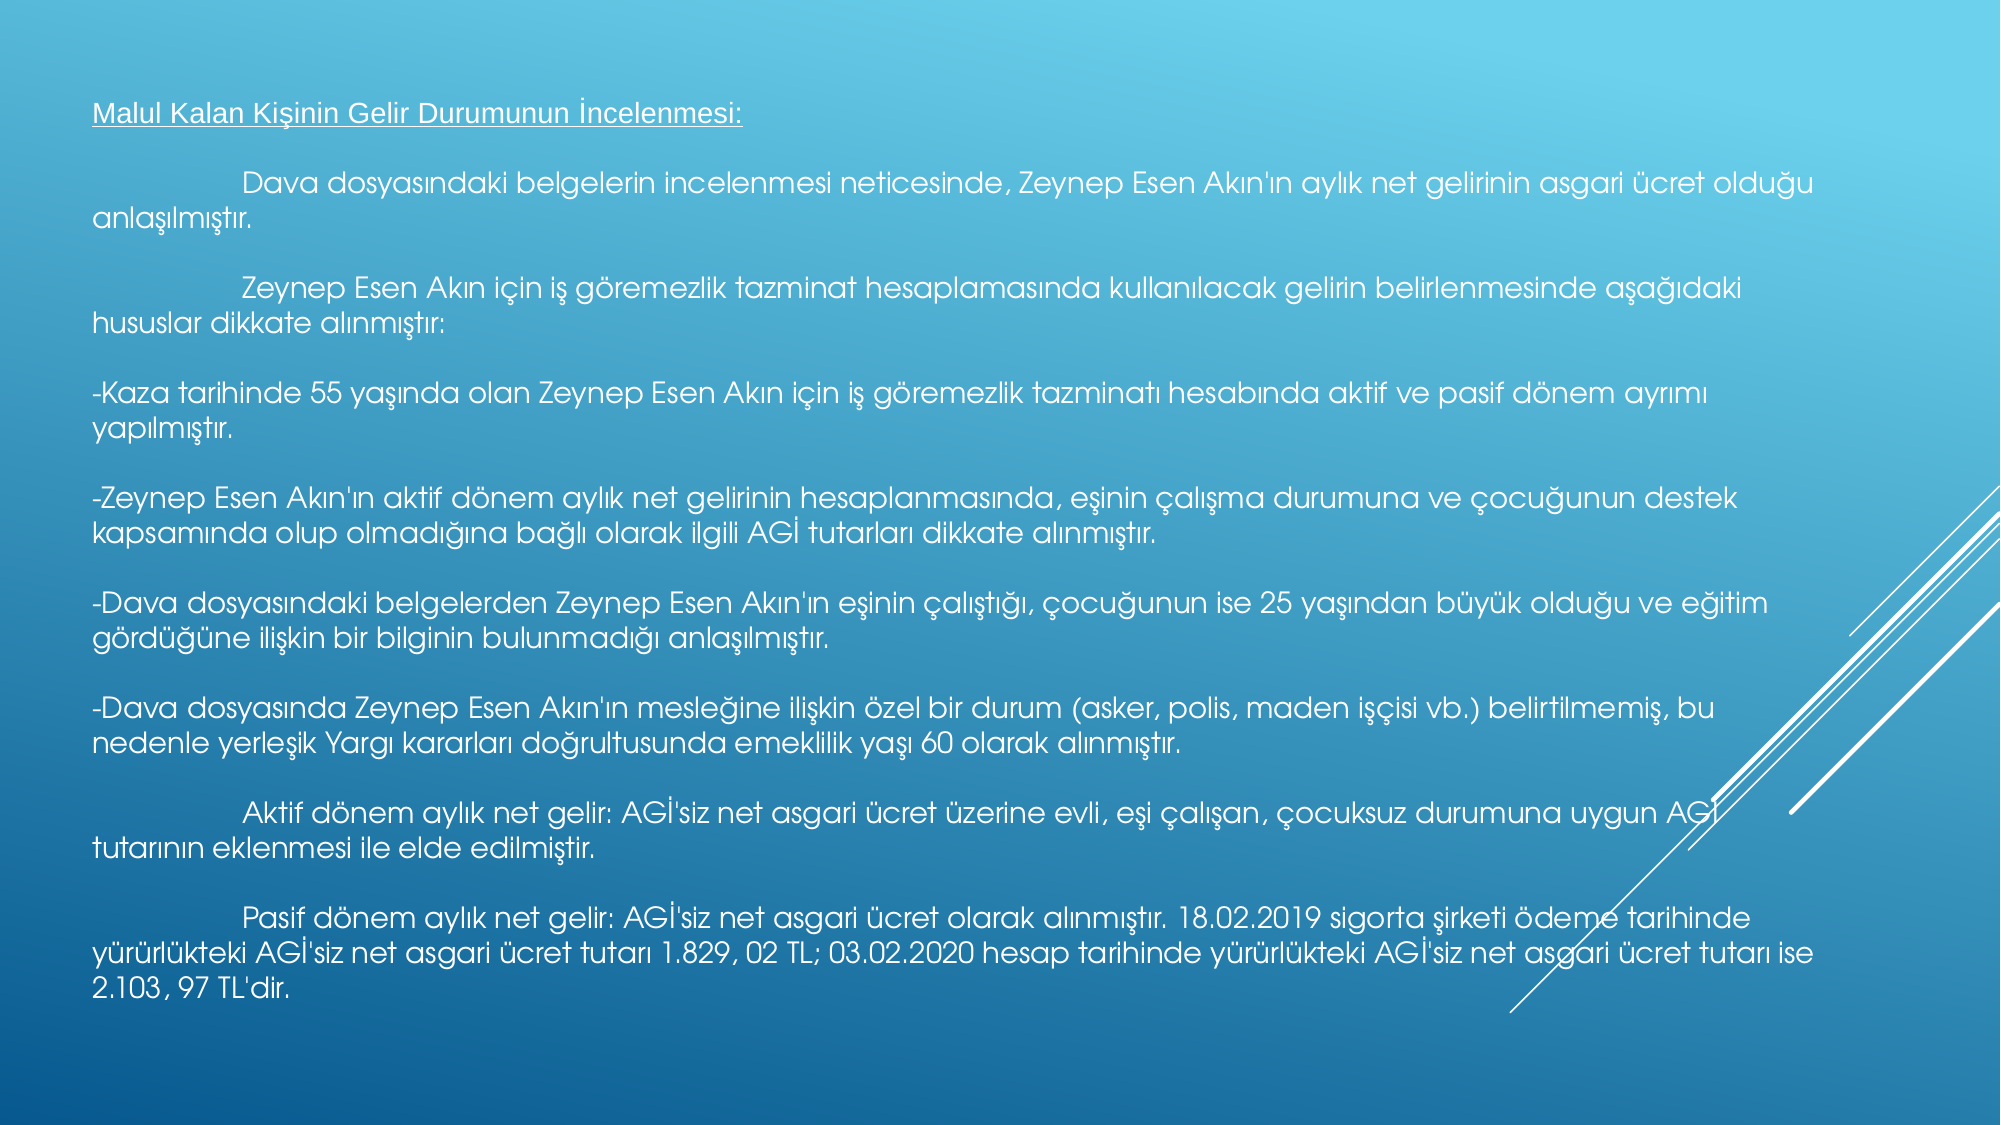

Malul Kalan Kişinin Gelir Durumunun İncelenmesi:
	Dava dosyasındaki belgelerin incelenmesi neticesinde, Zeynep Esen Akın'ın aylık net gelirinin asgari ücret olduğu anlaşılmıştır.
	Zeynep Esen Akın için iş göremezlik tazminat hesaplamasında kullanılacak gelirin belirlenmesinde aşağıdaki hususlar dikkate alınmıştır:
-Kaza tarihinde 55 yaşında olan Zeynep Esen Akın için iş göremezlik tazminatı hesabında aktif ve pasif dönem ayrımı yapılmıştır.
-Zeynep Esen Akın'ın aktif dönem aylık net gelirinin hesaplanmasında, eşinin çalışma durumuna ve çocuğunun destek kapsamında olup olmadığına bağlı olarak ilgili AGİ tutarları dikkate alınmıştır.
-Dava dosyasındaki belgelerden Zeynep Esen Akın'ın eşinin çalıştığı, çocuğunun ise 25 yaşından büyük olduğu ve eğitim gördüğüne ilişkin bir bilginin bulunmadığı anlaşılmıştır.
-Dava dosyasında Zeynep Esen Akın'ın mesleğine ilişkin özel bir durum (asker, polis, maden işçisi vb.) belirtilmemiş, bu nedenle yerleşik Yargı kararları doğrultusunda emeklilik yaşı 60 olarak alınmıştır.
	Aktif dönem aylık net gelir: AGİ'siz net asgari ücret üzerine evli, eşi çalışan, çocuksuz durumuna uygun AGİ tutarının eklenmesi ile elde edilmiştir.
	Pasif dönem aylık net gelir: AGİ'siz net asgari ücret olarak alınmıştır. 18.02.2019 sigorta şirketi ödeme tarihinde yürürlükteki AGİ'siz net asgari ücret tutarı 1.829, 02 TL; 03.02.2020 hesap tarihinde yürürlükteki AGİ'siz net asgari ücret tutarı ise 2.103, 97 TL'dir.